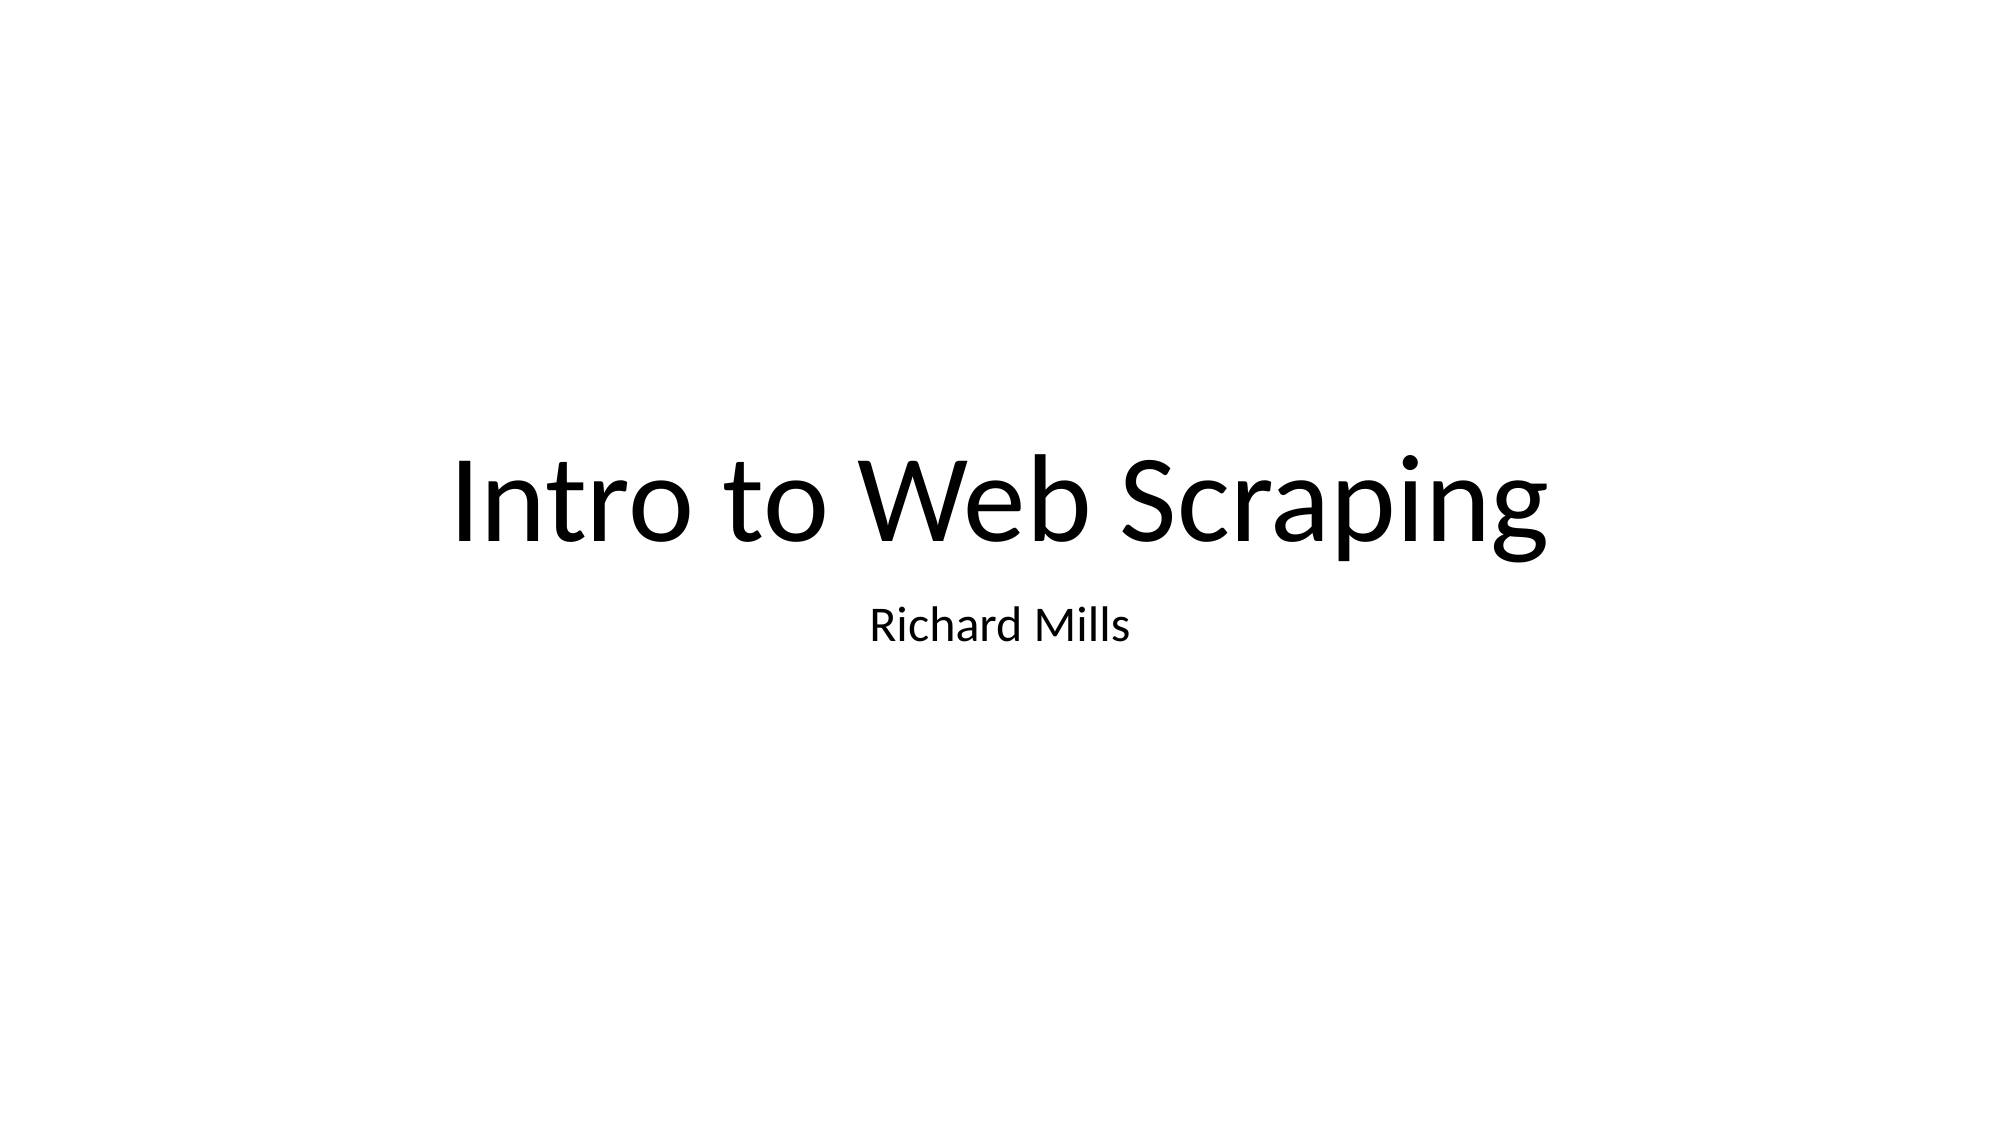

# Intro to Web Scraping
Richard Mills